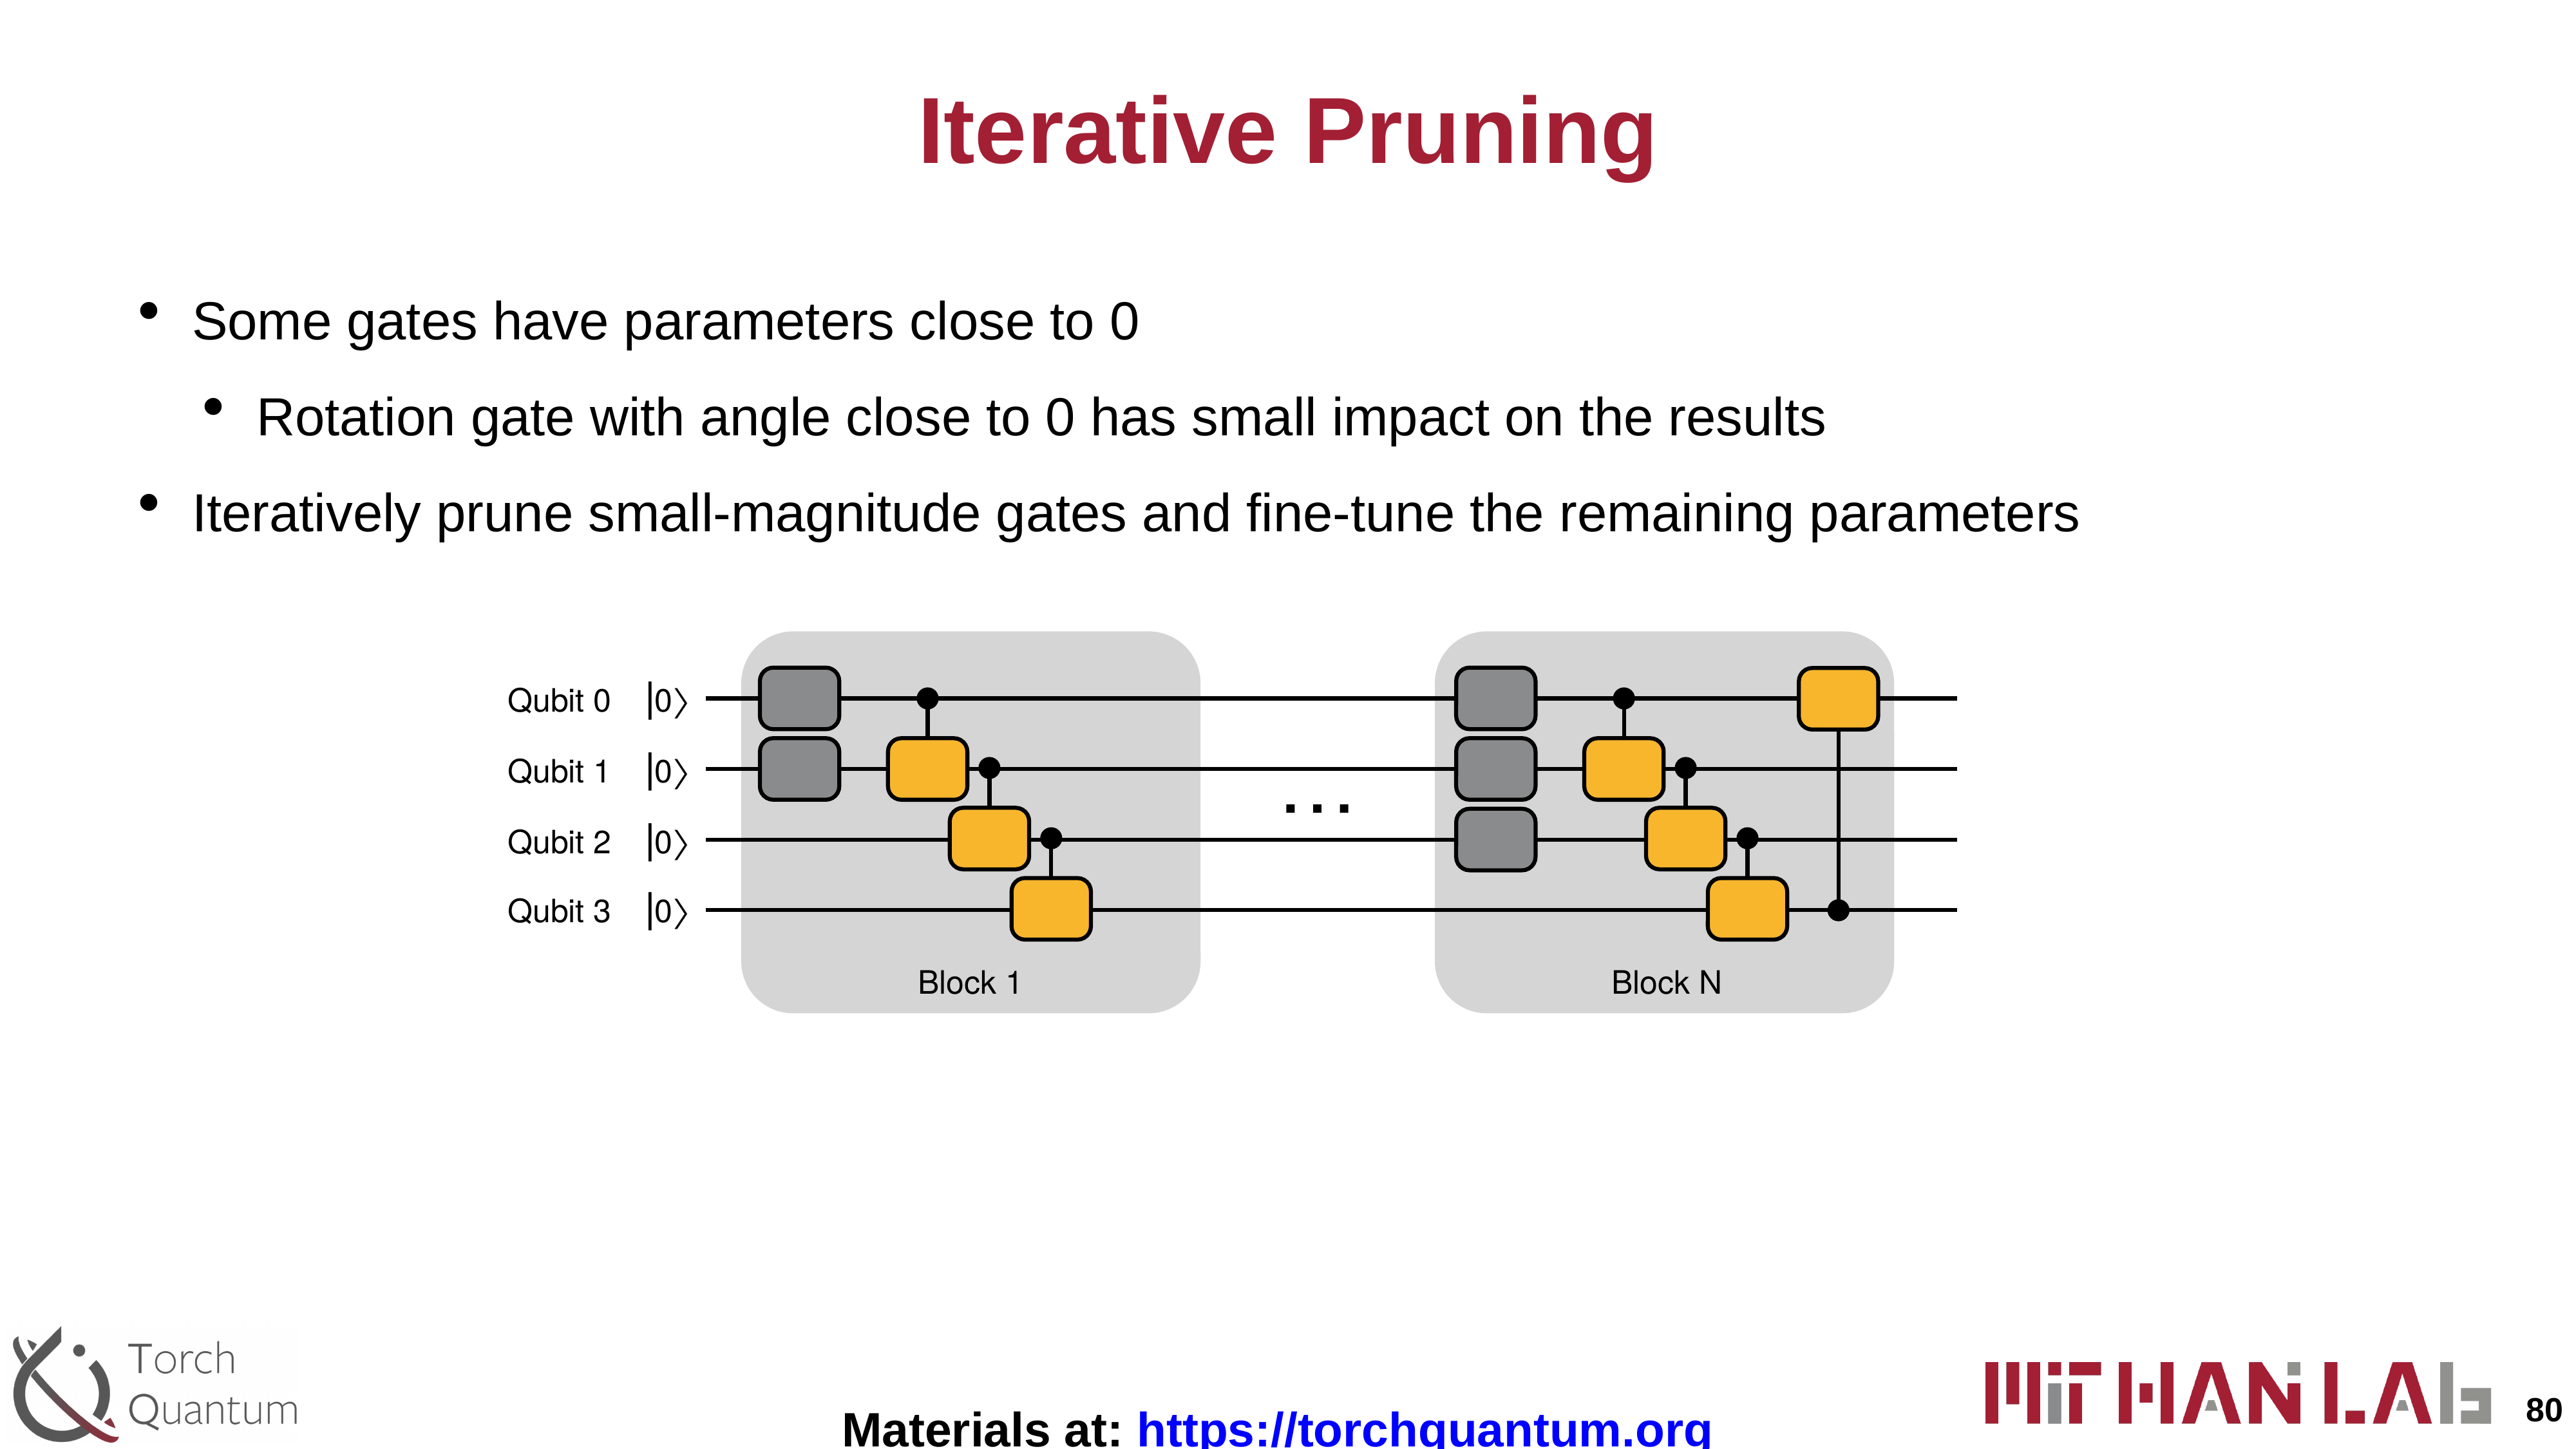

# Iterative Pruning
Some gates have parameters close to 0
Rotation gate with angle close to 0 has small impact on the results
Iteratively prune small-magnitude gates and fine-tune the remaining parameters

Qubit 0   ⎥0〉

…
Qubit 1   ⎥0〉

Qubit 2   ⎥0〉

Qubit 3   ⎥0〉

Block 1
Block N
80